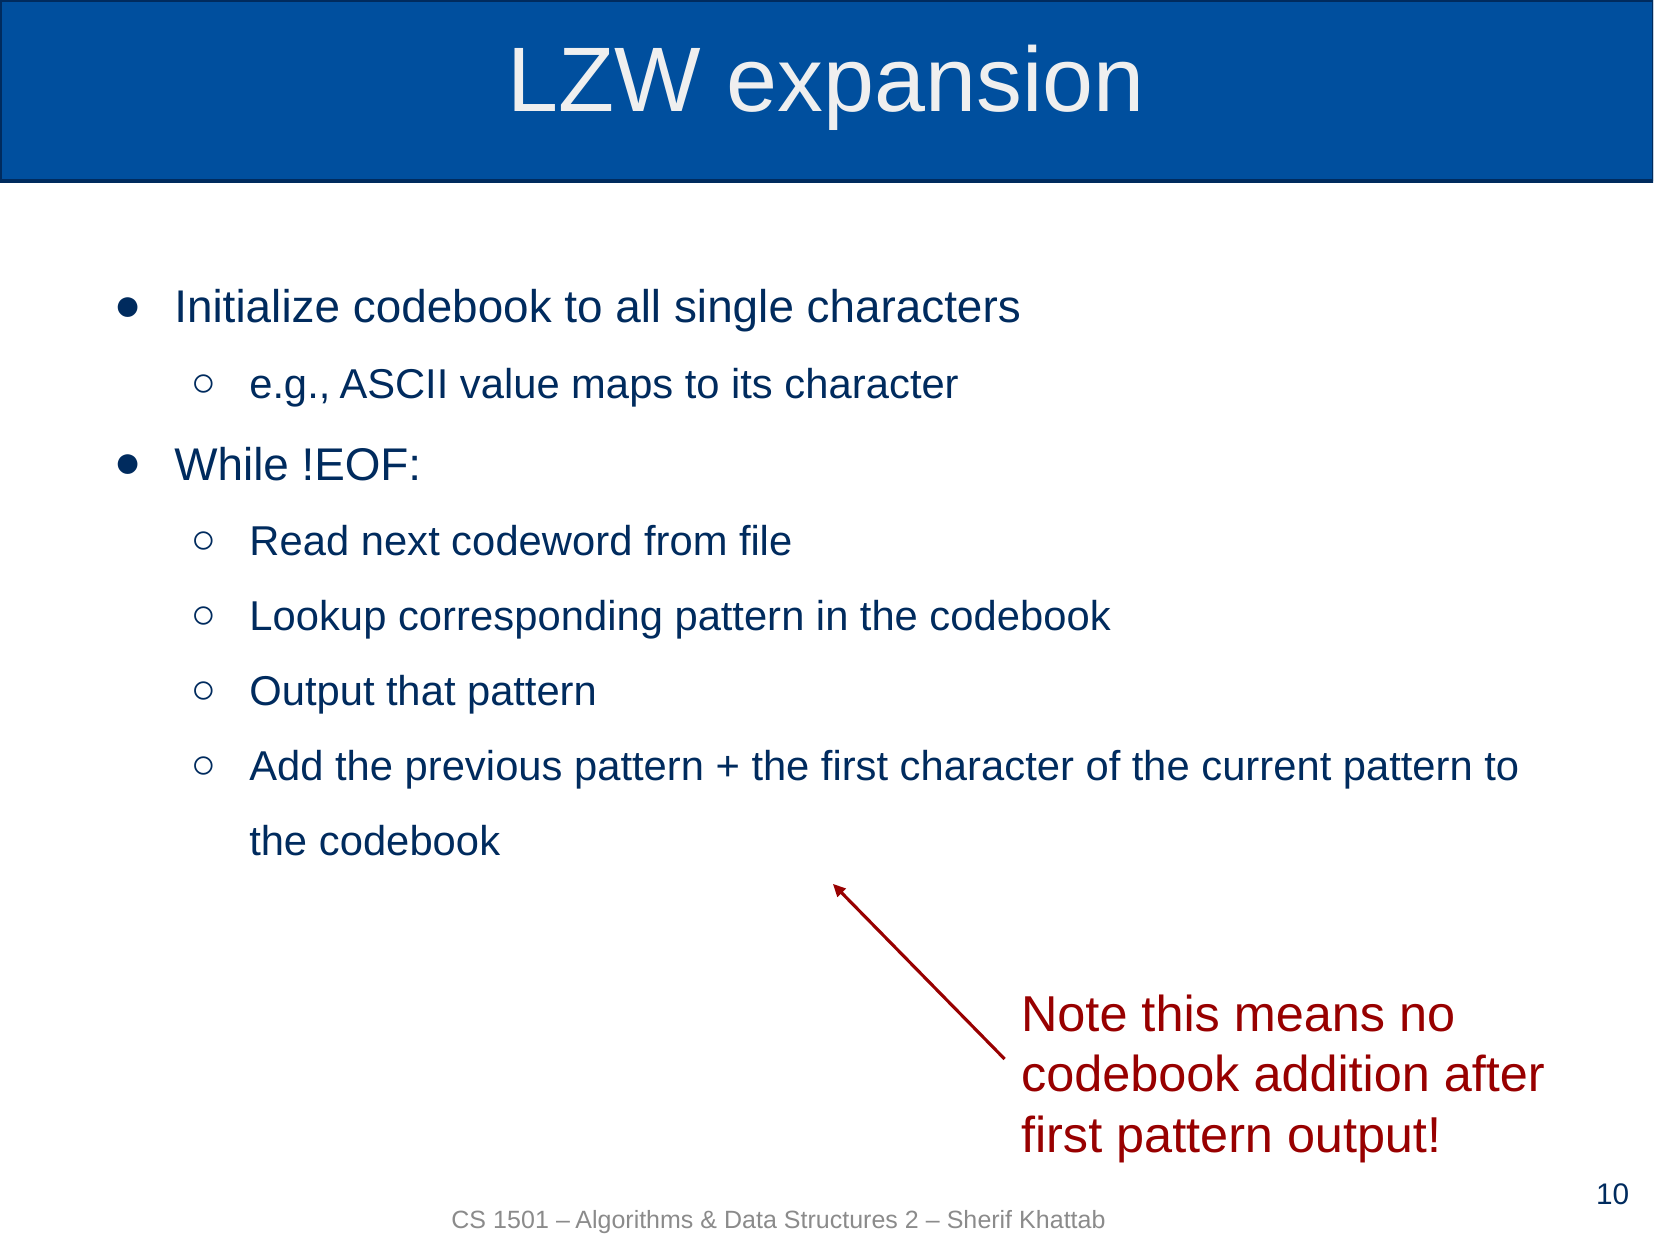

# LZW expansion
Initialize codebook to all single characters
e.g., ASCII value maps to its character
While !EOF:
Read next codeword from file
Lookup corresponding pattern in the codebook
Output that pattern
Add the previous pattern + the first character of the current pattern to the codebook
Note this means no codebook addition after first pattern output!
10
CS 1501 – Algorithms & Data Structures 2 – Sherif Khattab